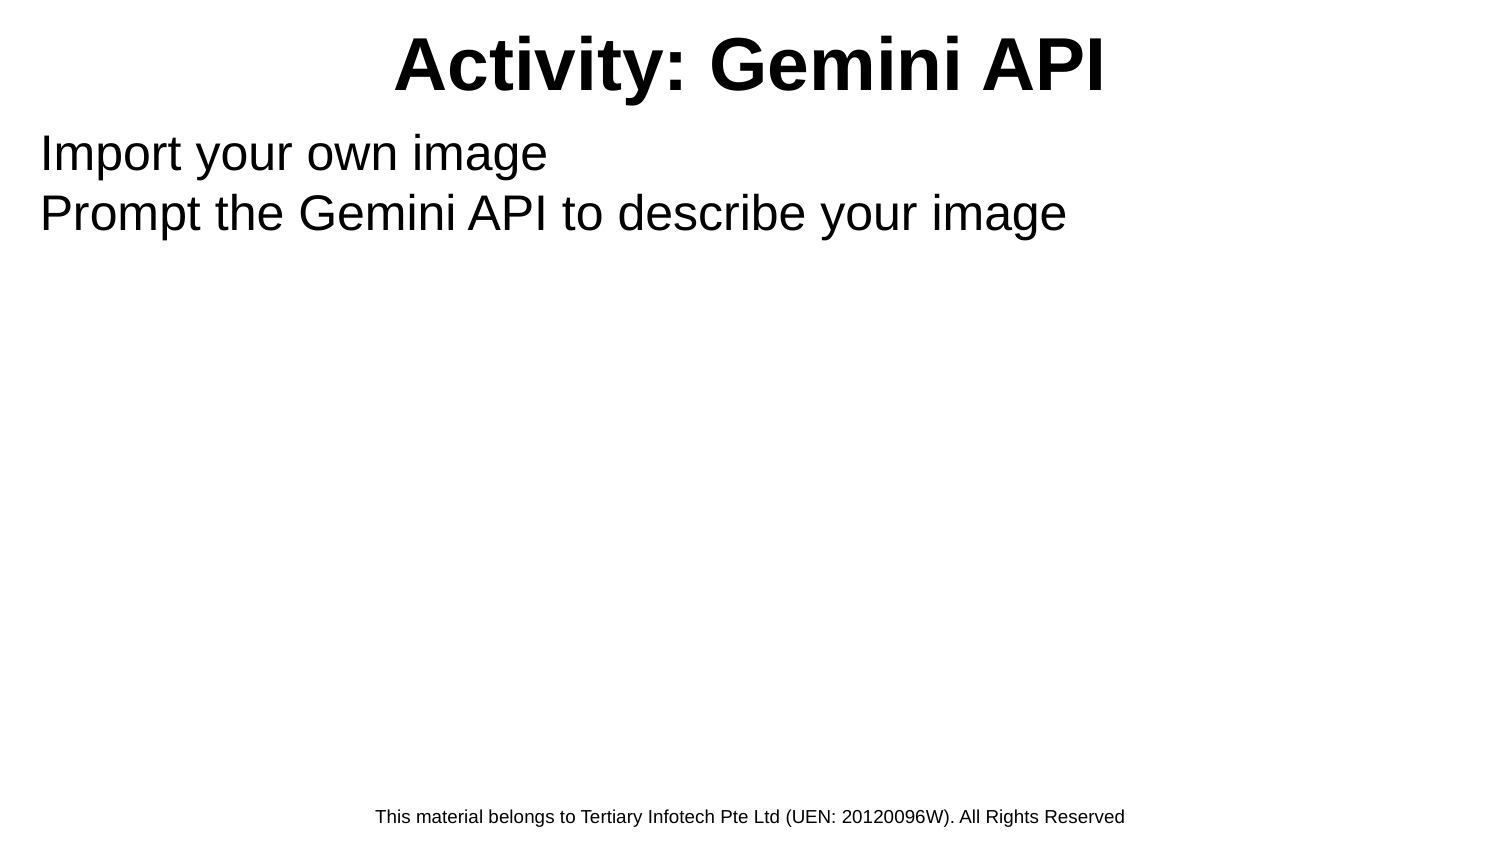

# Activity: Gemini API

Import your own image
Prompt the Gemini API to describe your image